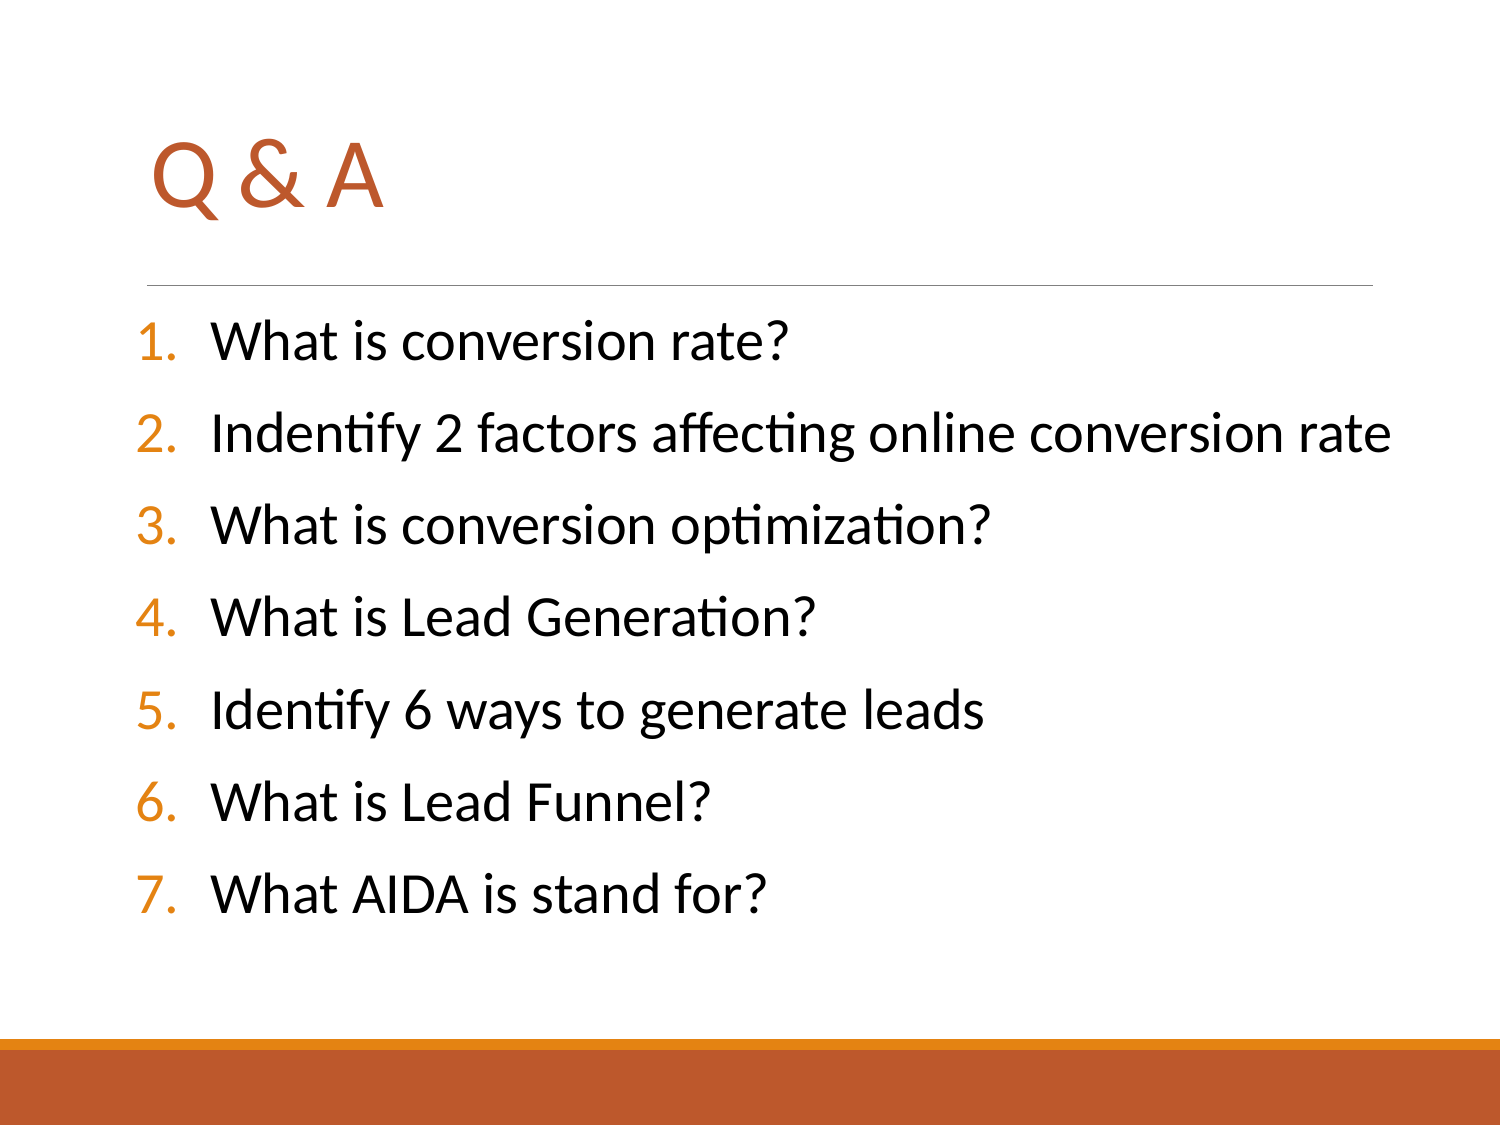

# Q & A
What is conversion rate?
Indentify 2 factors affecting online conversion rate
What is conversion optimization?
What is Lead Generation?
Identify 6 ways to generate leads
What is Lead Funnel?
What AIDA is stand for?